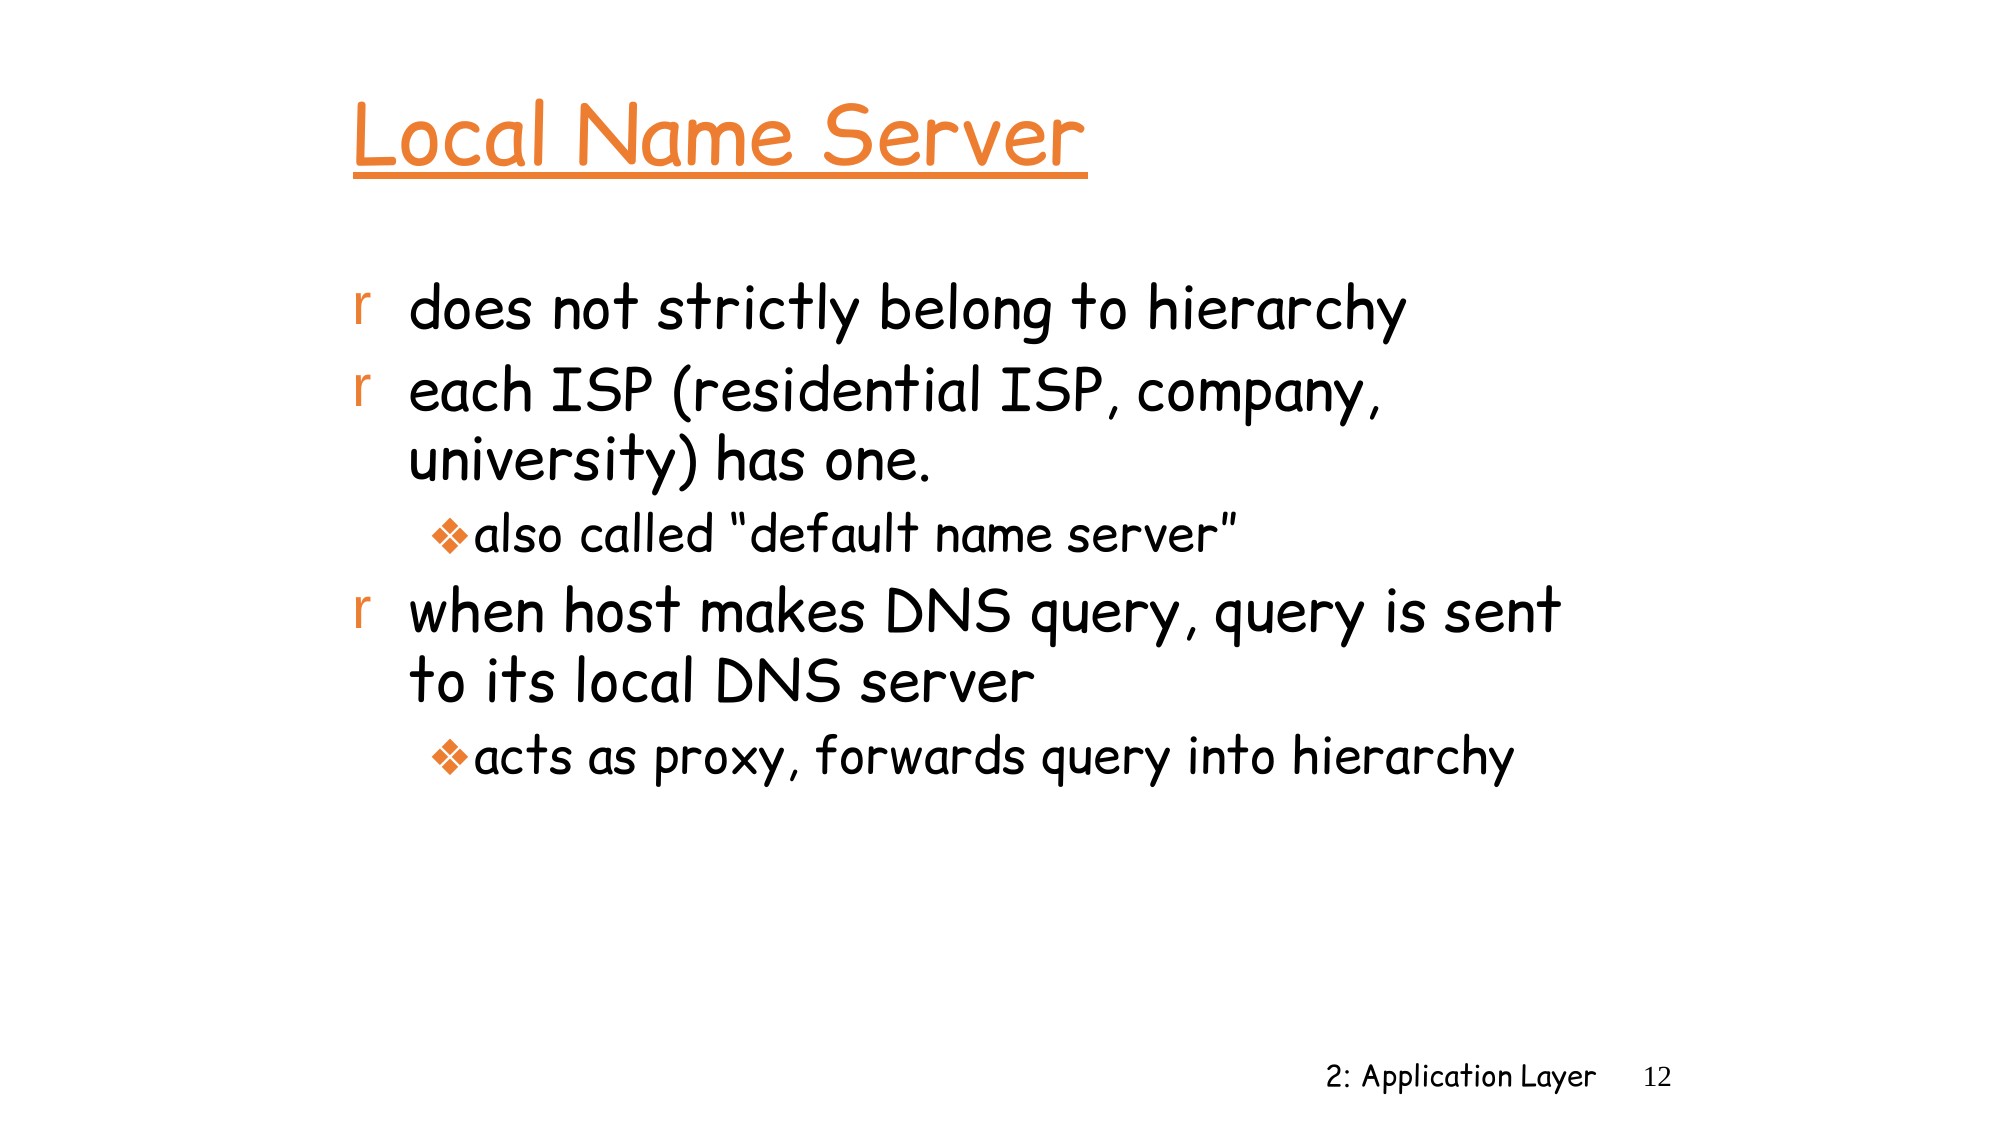

# Local Name Server
does not strictly belong to hierarchy
each ISP (residential ISP, company, university) has one.
also called “default name server”
when host makes DNS query, query is sent to its local DNS server
acts as proxy, forwards query into hierarchy
2: Application Layer
12